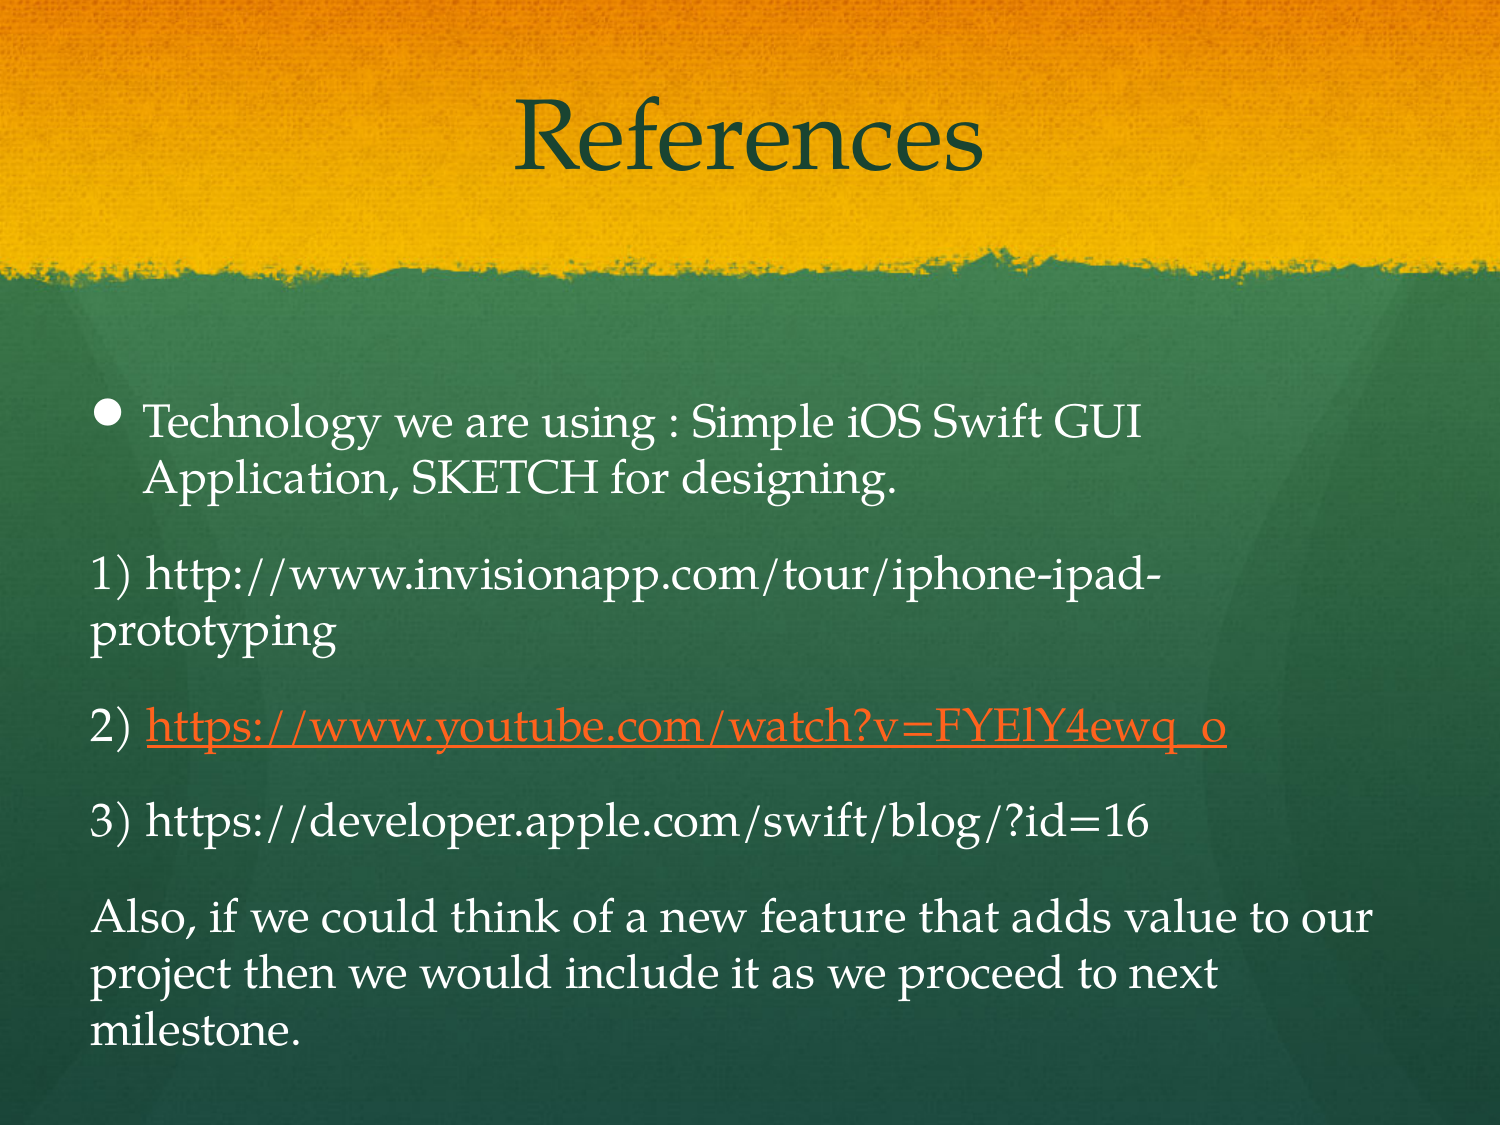

# References

Technology we are using : Simple iOS Swift GUI Application, SKETCH for designing.
1) http://www.invisionapp.com/tour/iphone-ipad-prototyping
2) https://www.youtube.com/watch?v=FYElY4ewq_o
3) https://developer.apple.com/swift/blog/?id=16
Also, if we could think of a new feature that adds value to our project then we would include it as we proceed to next milestone.